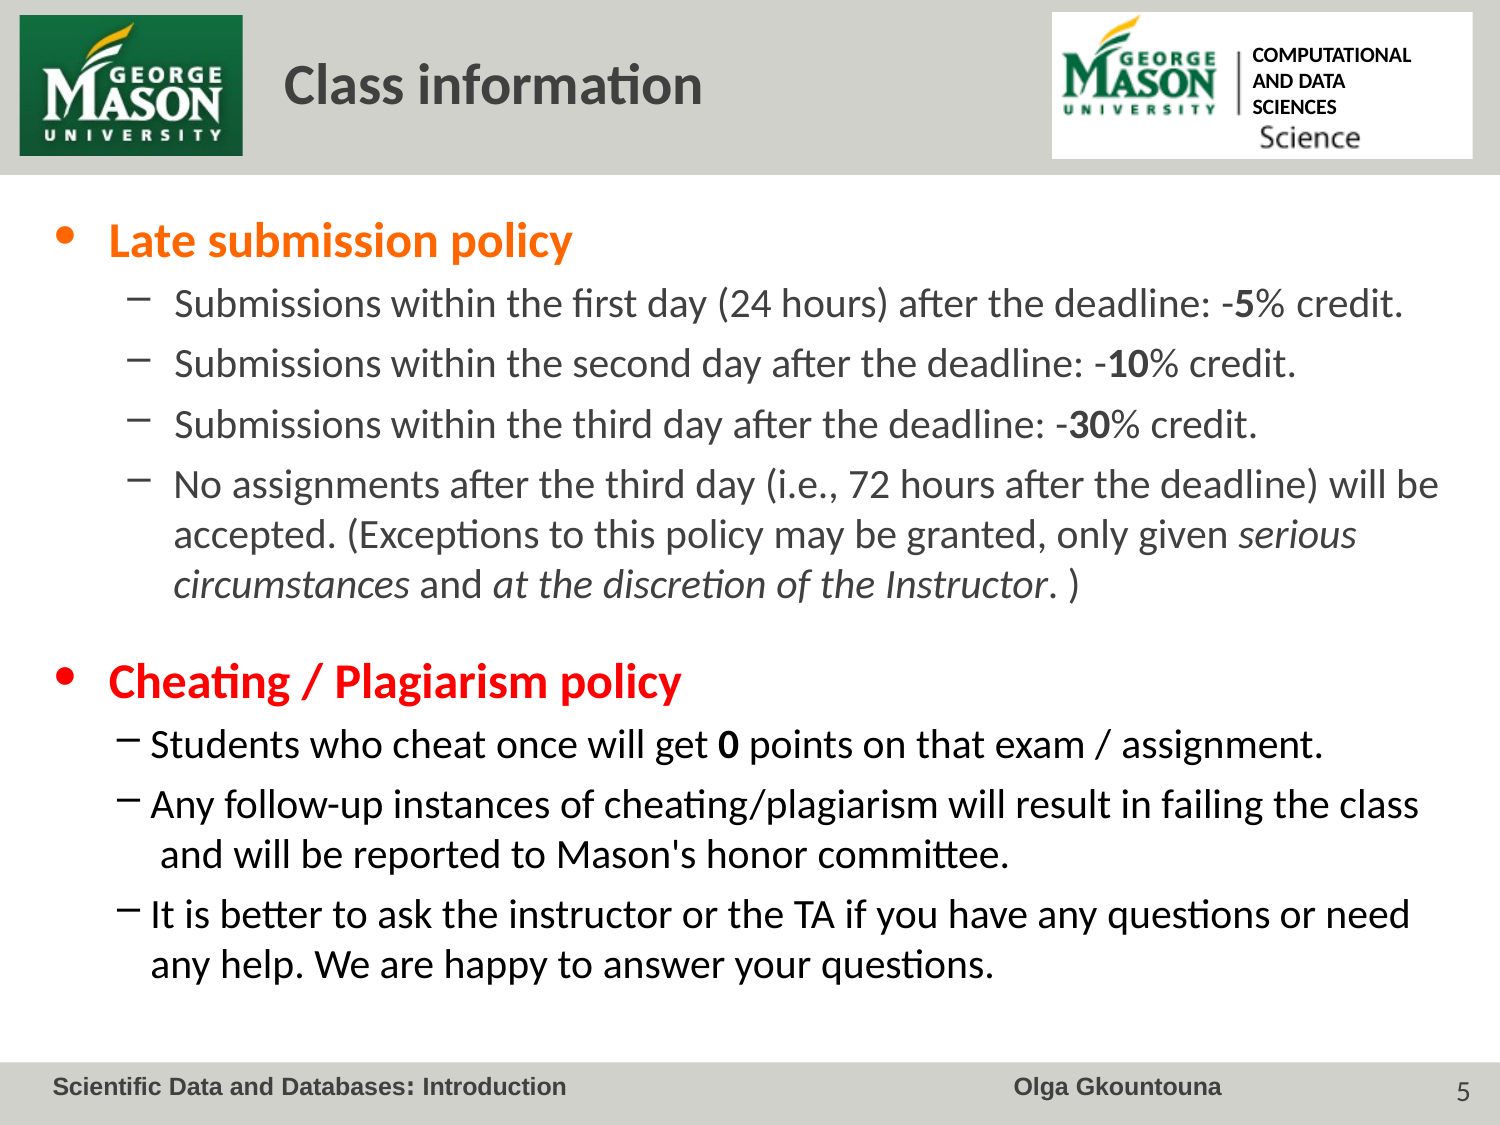

COMPUTATIONAL  AND DATA  SCIENCES
# Class information
Late submission policy
Submissions within the first day (24 hours) after the deadline: -5% credit.
Submissions within the second day after the deadline: -10% credit.
Submissions within the third day after the deadline: -30% credit.
No assignments after the third day (i.e., 72 hours after the deadline) will be  accepted. (Exceptions to this policy may be granted, only given serious  circumstances and at the discretion of the Instructor. )
Cheating / Plagiarism policy
Students who cheat once will get 0 points on that exam / assignment.
Any follow-up instances of cheating/plagiarism will result in failing the class  and will be reported to Mason's honor committee.
It is better to ask the instructor or the TA if you have any questions or need  any help. We are happy to answer your questions.
Scientific Data and Databases: Introduction
Olga Gkountouna
5